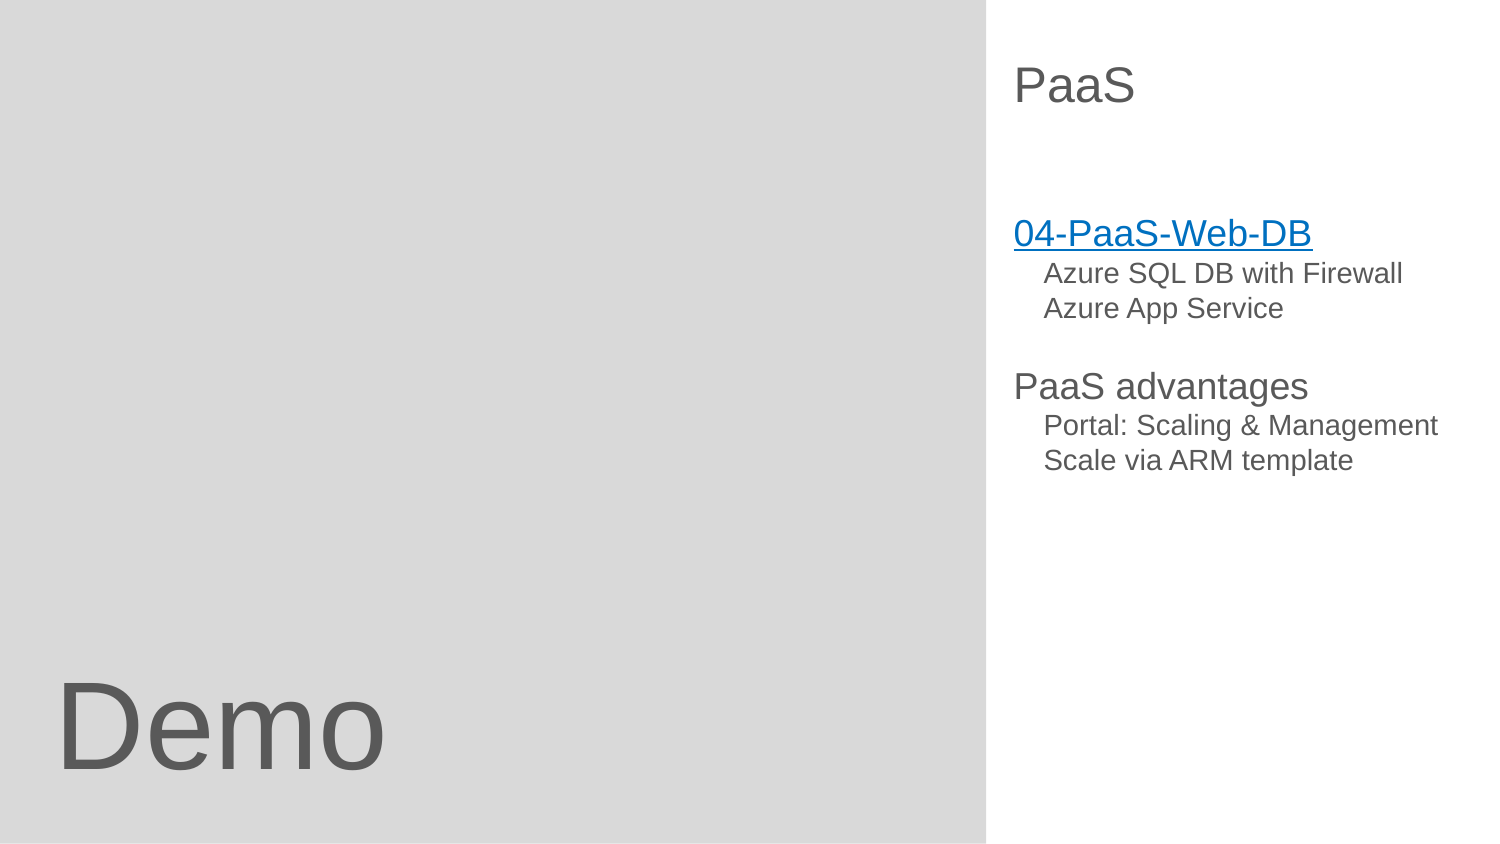

PaaS

04-PaaS-Web-DB
Azure SQL DB with Firewall
Azure App Service
PaaS advantages
Portal: Scaling & Management
Scale via ARM template